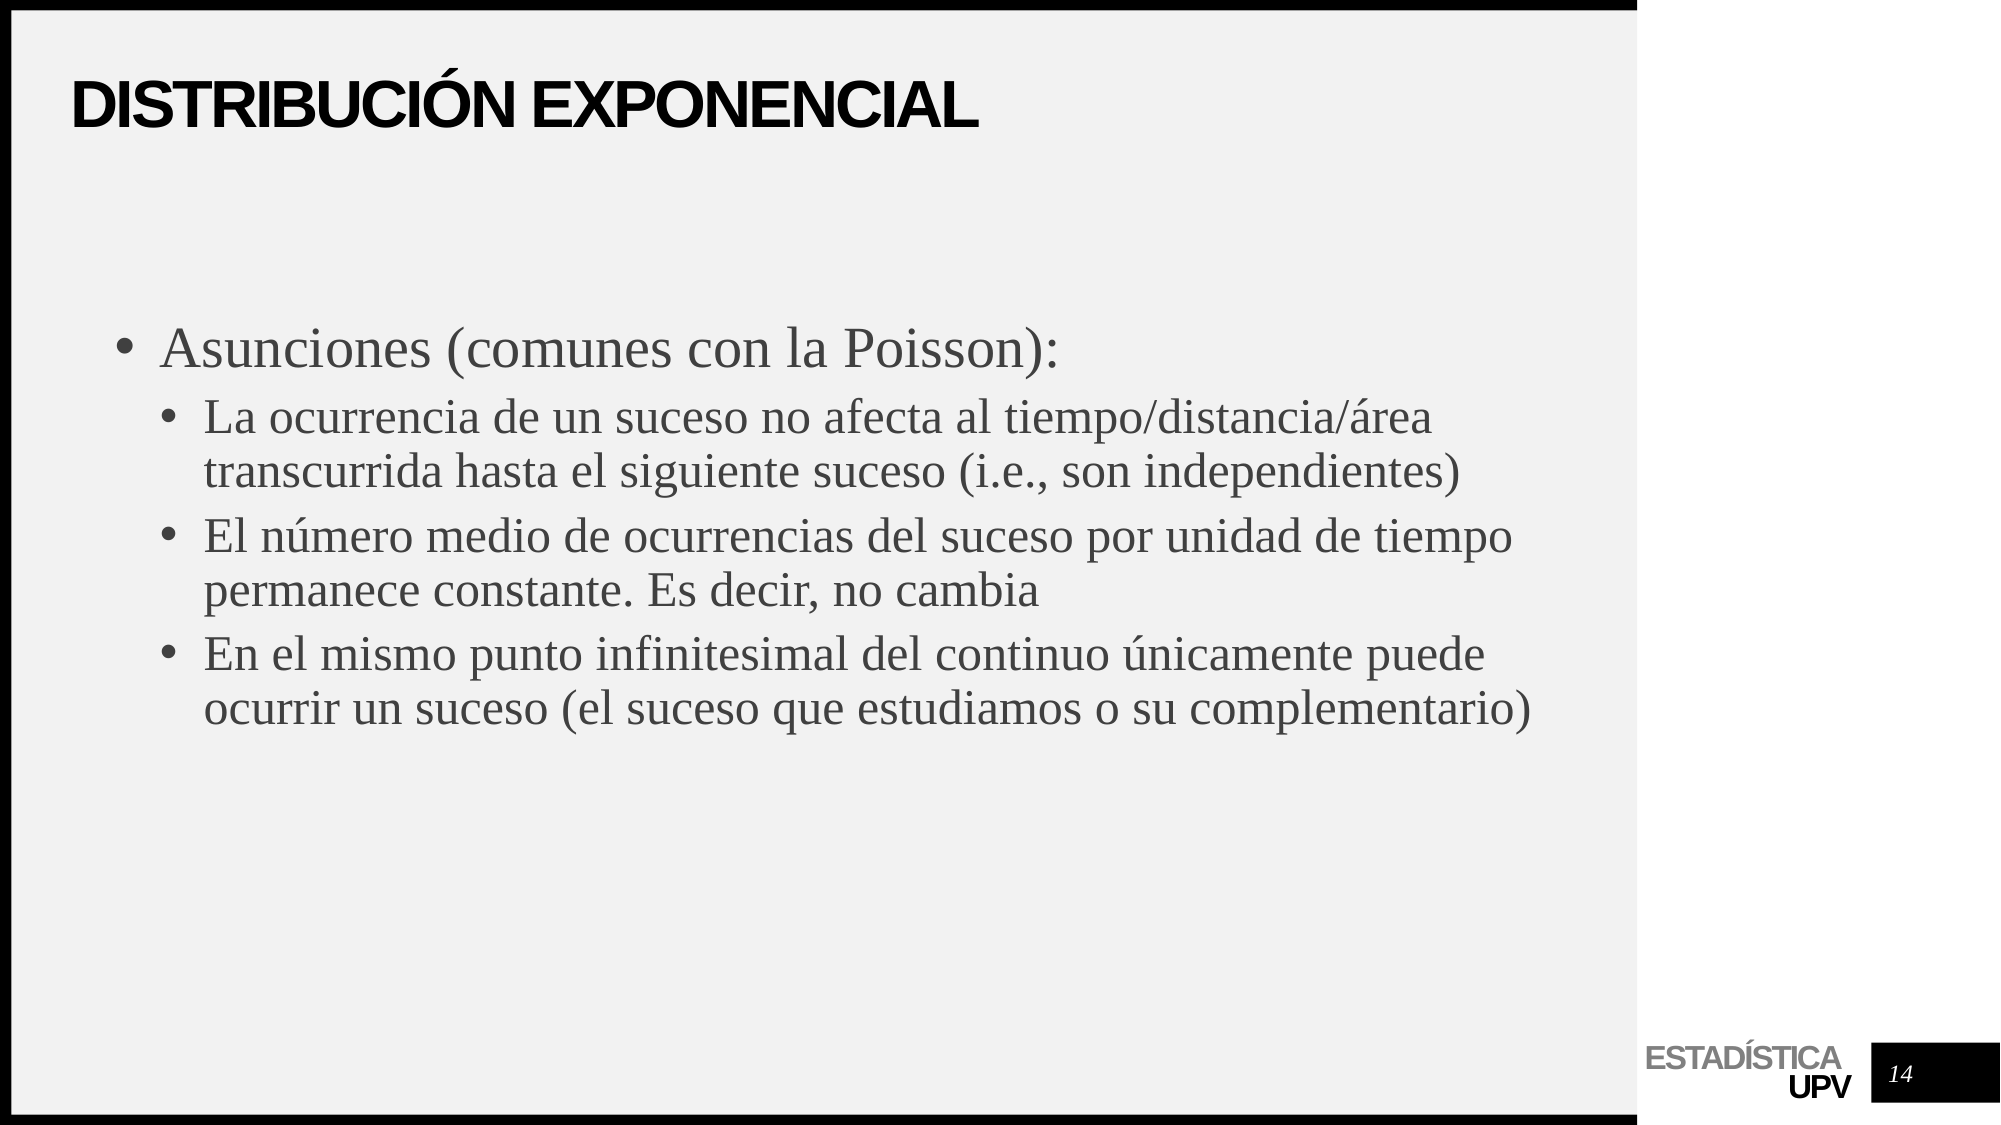

# Distribución exponencial

Asunciones (comunes con la Poisson):
La ocurrencia de un suceso no afecta al tiempo/distancia/área transcurrida hasta el siguiente suceso (i.e., son independientes)
El número medio de ocurrencias del suceso por unidad de tiempo permanece constante. Es decir, no cambia
En el mismo punto infinitesimal del continuo únicamente puede ocurrir un suceso (el suceso que estudiamos o su complementario)

14